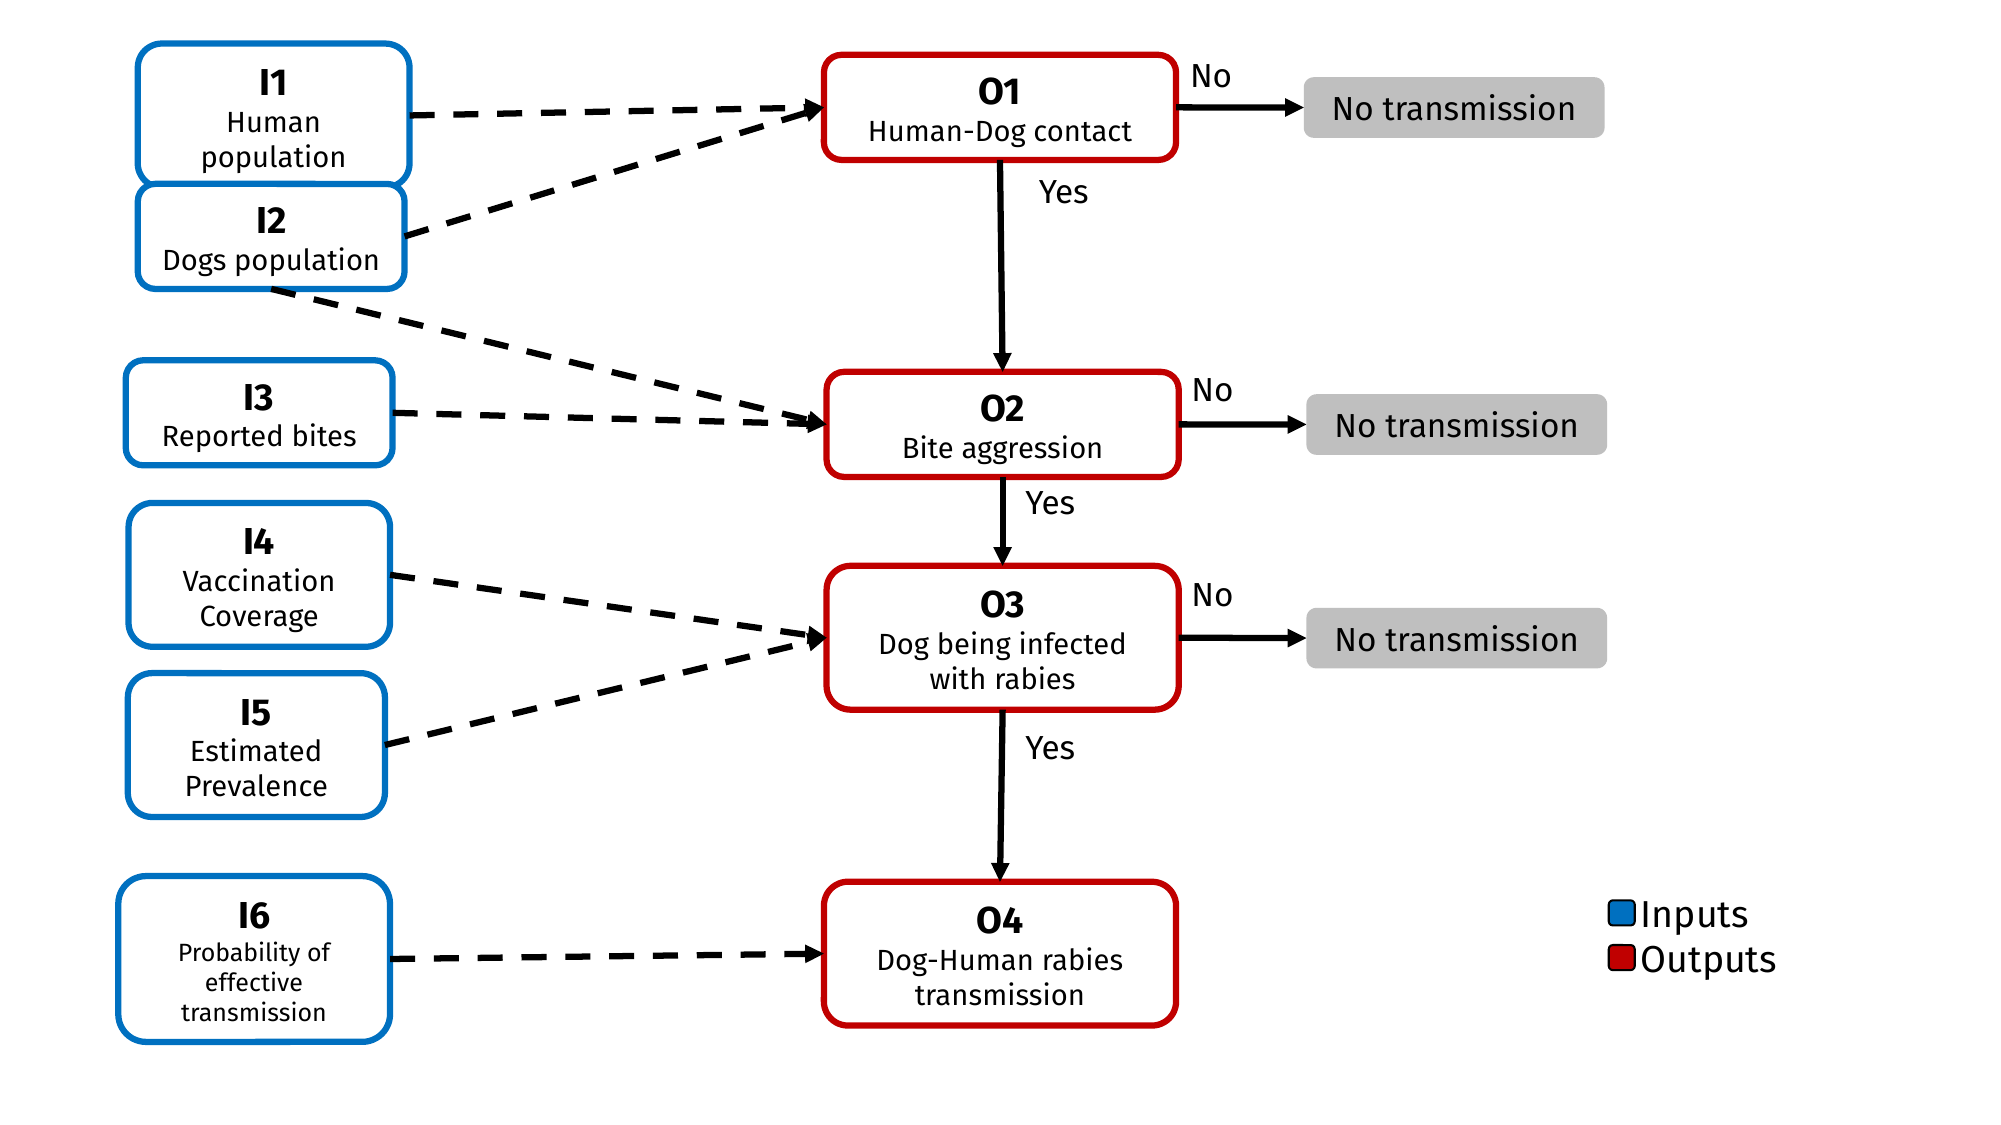

I1
Human population
No
O1
Human-Dog contact
No transmission
Yes
I2
Dogs population
I3
Reported bites
No
O2
Bite aggression
No transmission
Yes
I4
Vaccination Coverage
O3
Dog being infected with rabies
No
No transmission
I5
Estimated Prevalence
Yes
I6
Probability of effective transmission
O4
Dog-Human rabies transmission
Inputs

Outputs